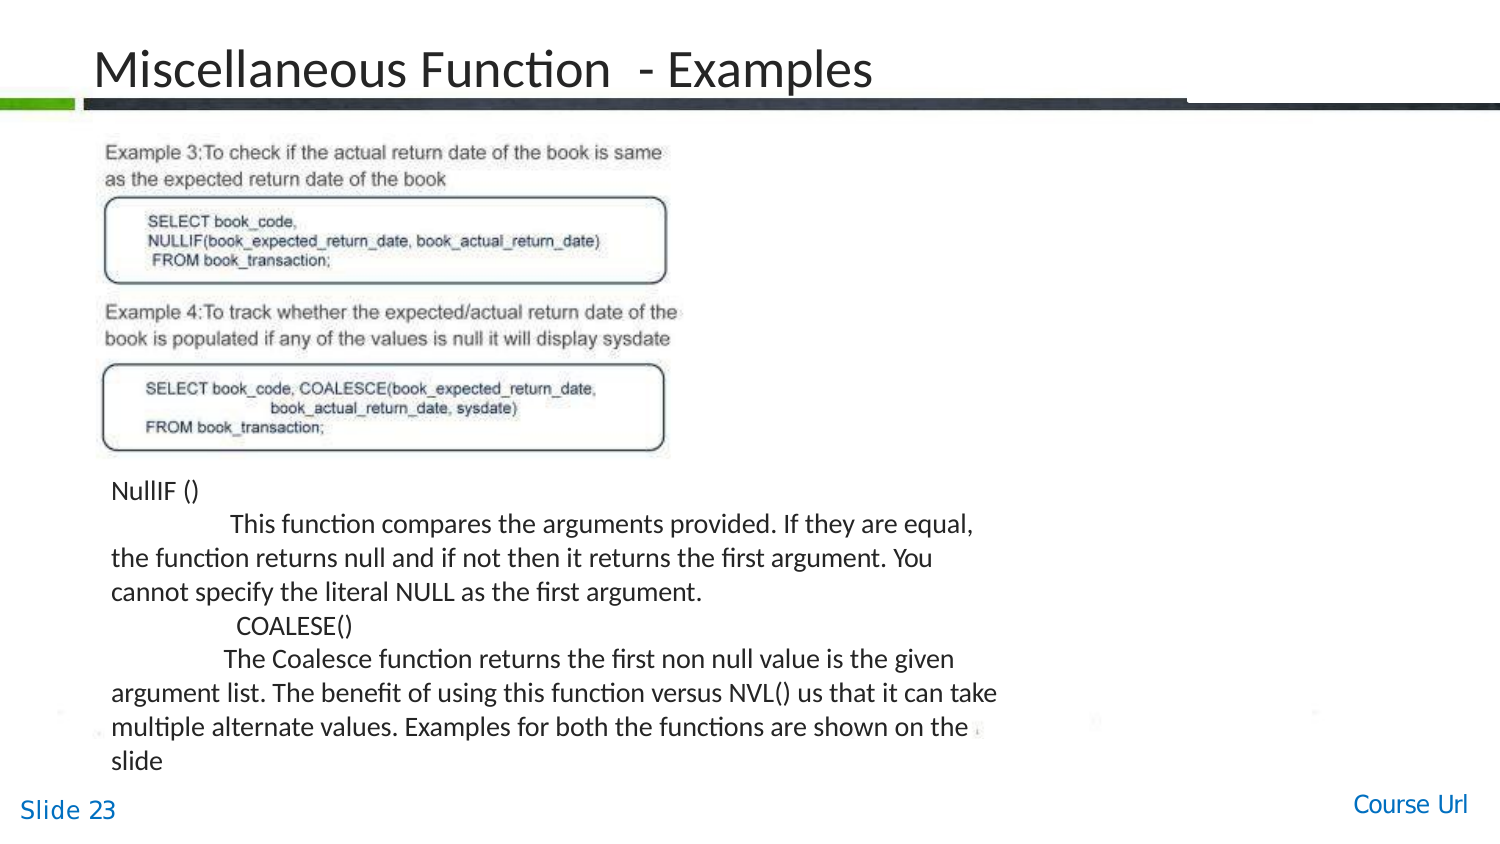

# Miscellaneous Function	- Examples

NullIF ()
This function compares the arguments provided. If they are equal,  the function returns null and if not then it returns the first argument. You  cannot specify the literal NULL as the first argument.
COALESE()
The Coalesce function returns the first non null value is the given  argument list. The benefit of using this function versus NVL() us that it can take  multiple alternate values. Examples for both the functions are shown on the  slide
Course Url
Slide 23